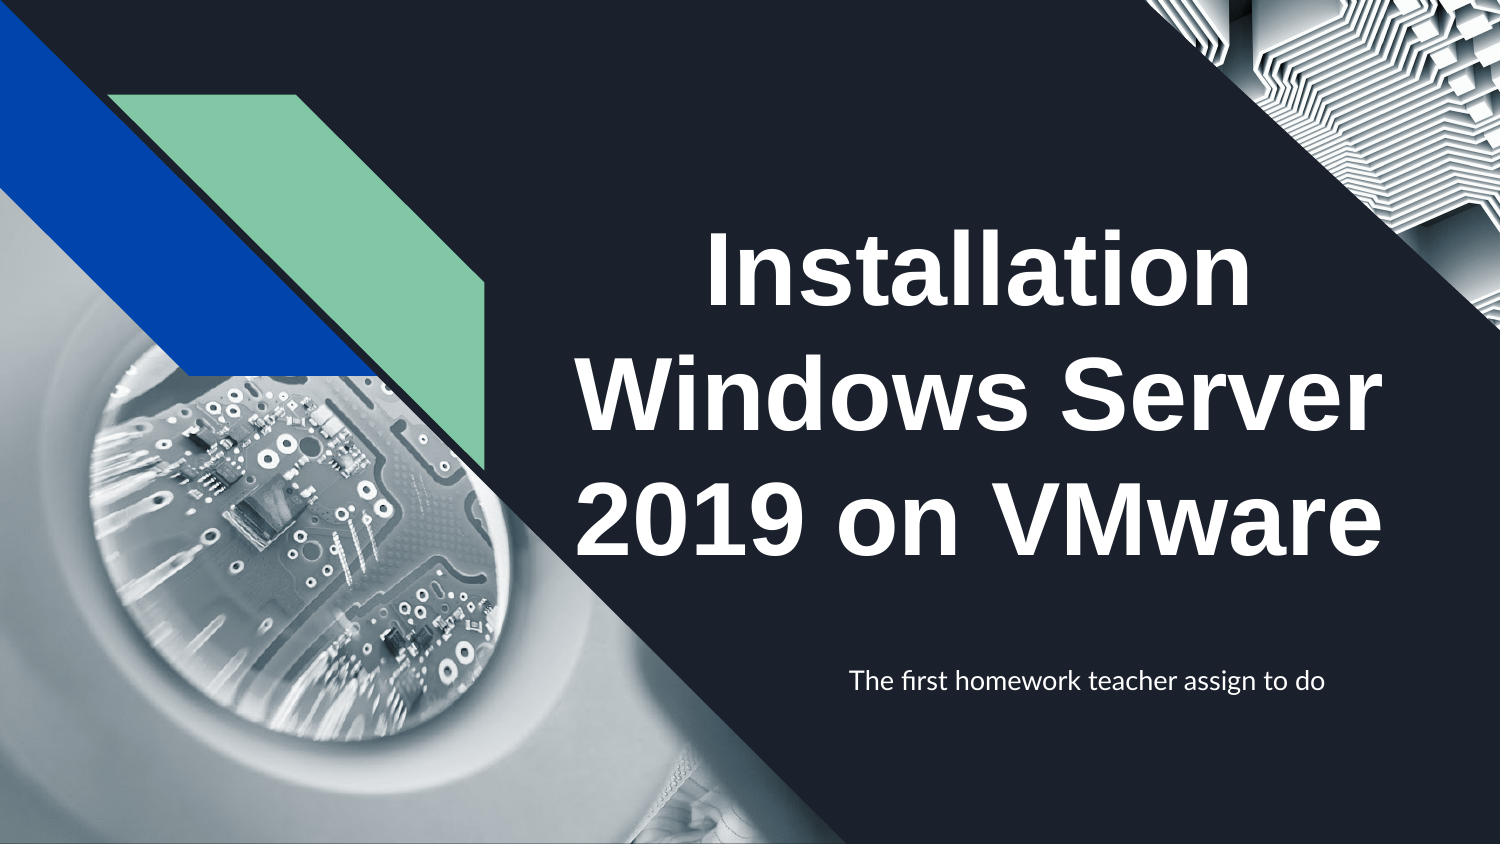

# Installation Windows Server
2019 on VMware
The first homework teacher assign to do